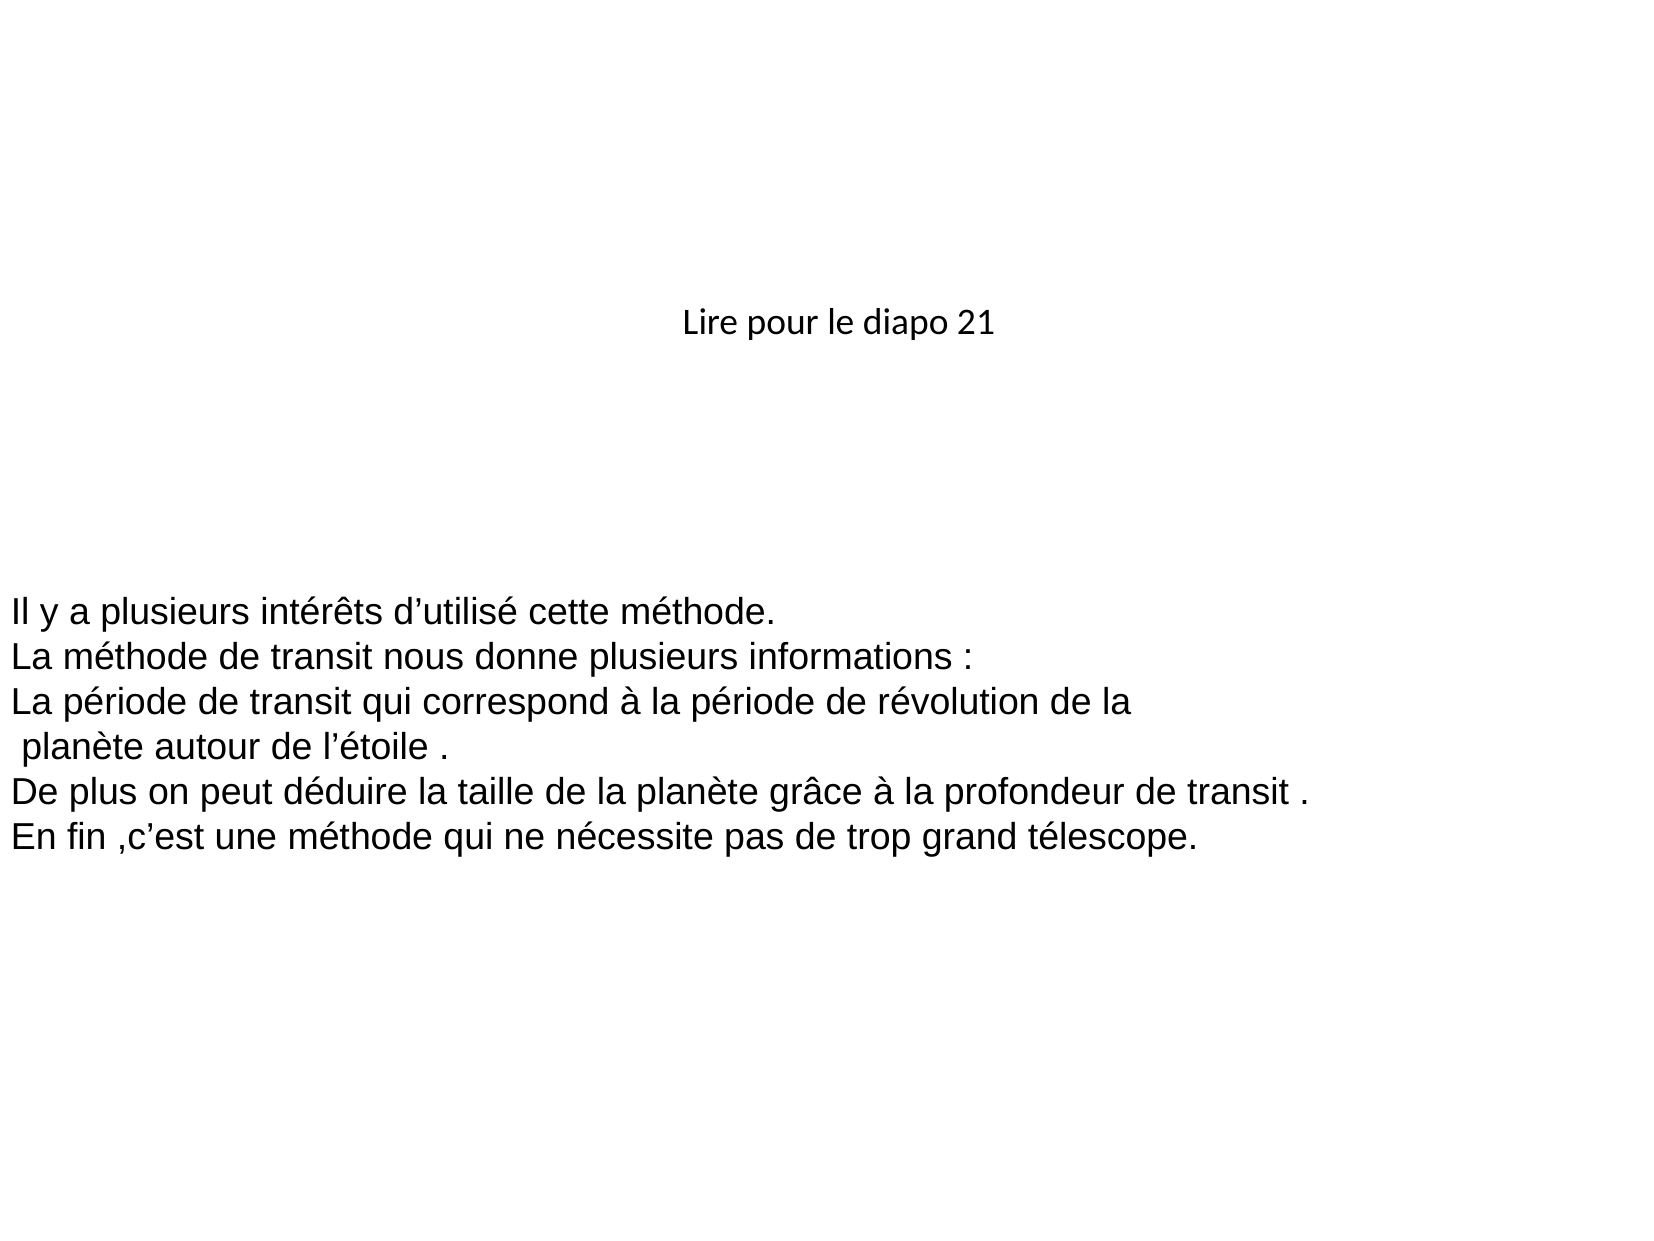

Lire pour le diapo 21
Il y a plusieurs intérêts d’utilisé cette méthode.
La méthode de transit nous donne plusieurs informations :
La période de transit qui correspond à la période de révolution de la
 planète autour de l’étoile .
De plus on peut déduire la taille de la planète grâce à la profondeur de transit .
En fin ,c’est une méthode qui ne nécessite pas de trop grand télescope.